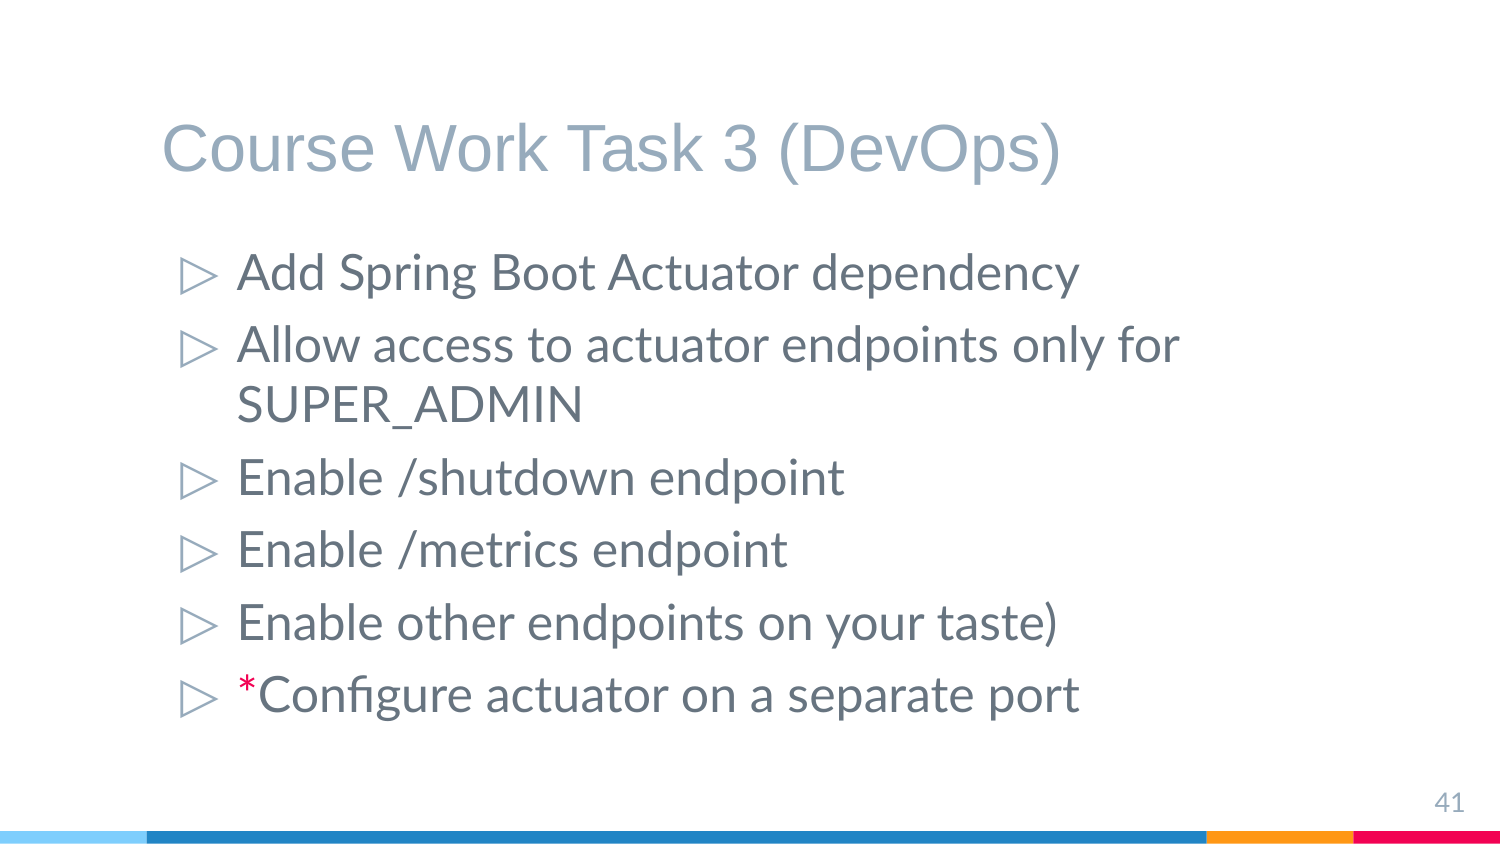

# Course Work Task 3 (DevOps)
Add Spring Boot Actuator dependency
Allow access to actuator endpoints only for SUPER_ADMIN
Enable /shutdown endpoint
Enable /metrics endpoint
Enable other endpoints on your taste)
*Configure actuator on a separate port

41